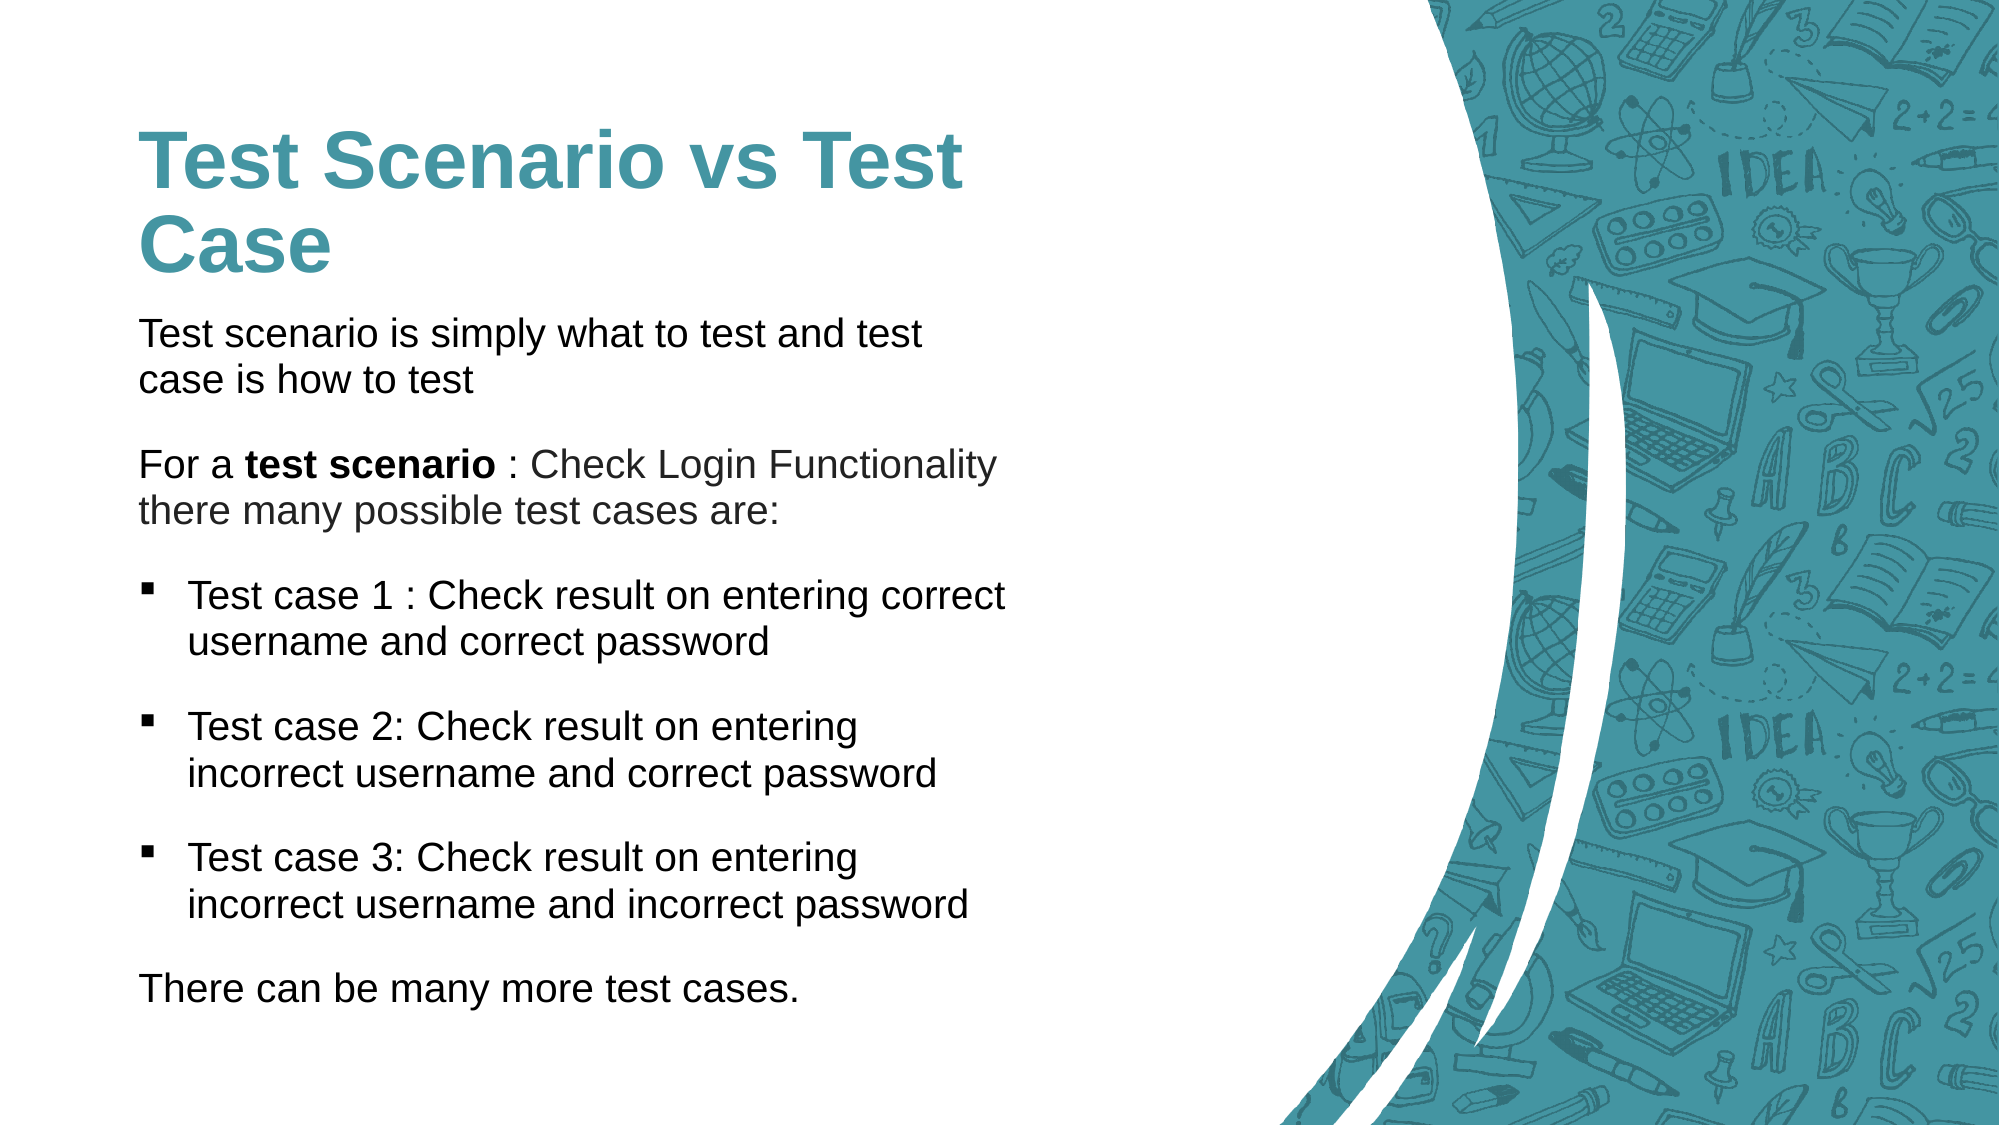

# Test Scenario vs Test Case
Test scenario is simply what to test and test case is how to test
For a test scenario : Check Login Functionality there many possible test cases are:
Test case 1 : Check result on entering correct username and correct password
Test case 2: Check result on entering incorrect username and correct password
Test case 3: Check result on entering incorrect username and incorrect password
There can be many more test cases.